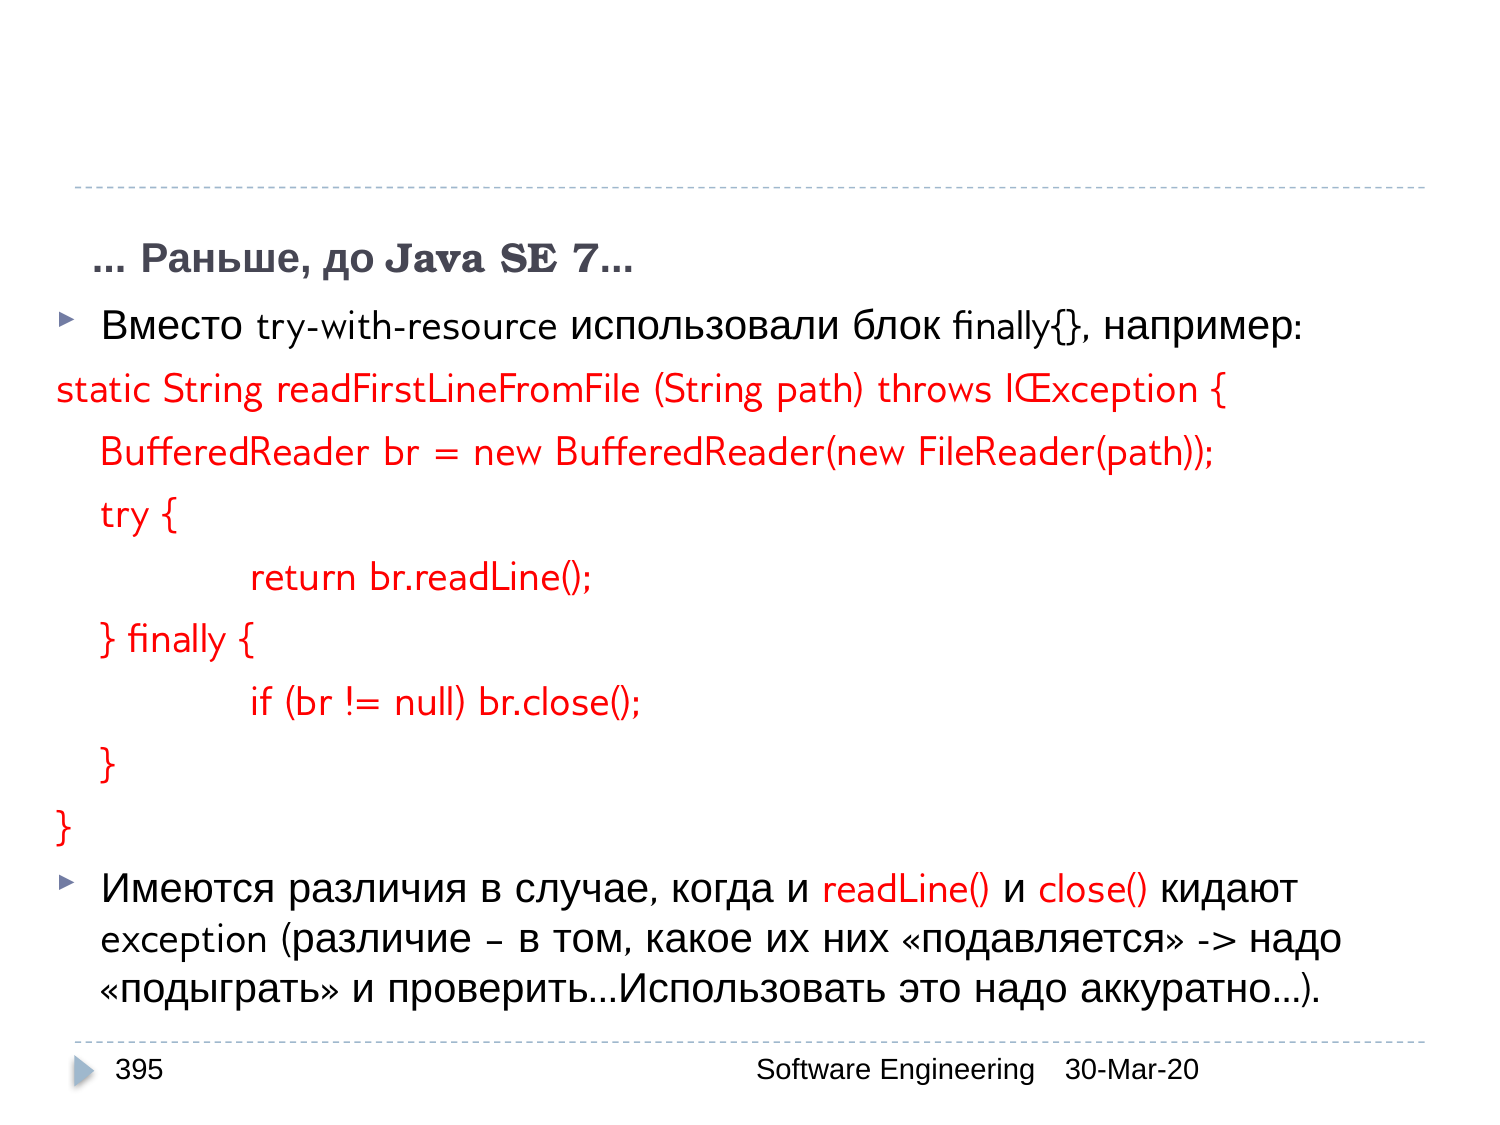

# ... Раньше, до Java SE 7...
Вместо try-with-resource использовали блок finally{}, например:
static String readFirstLineFromFile (String path) throws IOException {
	BufferedReader br = new BufferedReader(new FileReader(path));
	try {
		return br.readLine();
	} finally {
		if (br != null) br.close();
	}
}
Имеются различия в случае, когда и readLine() и close() кидают exception (различие – в том, какое их них «подавляется» -> надо «подыграть» и проверить...Использовать это надо аккуратно…).
395
Software Engineering
30-Mar-20